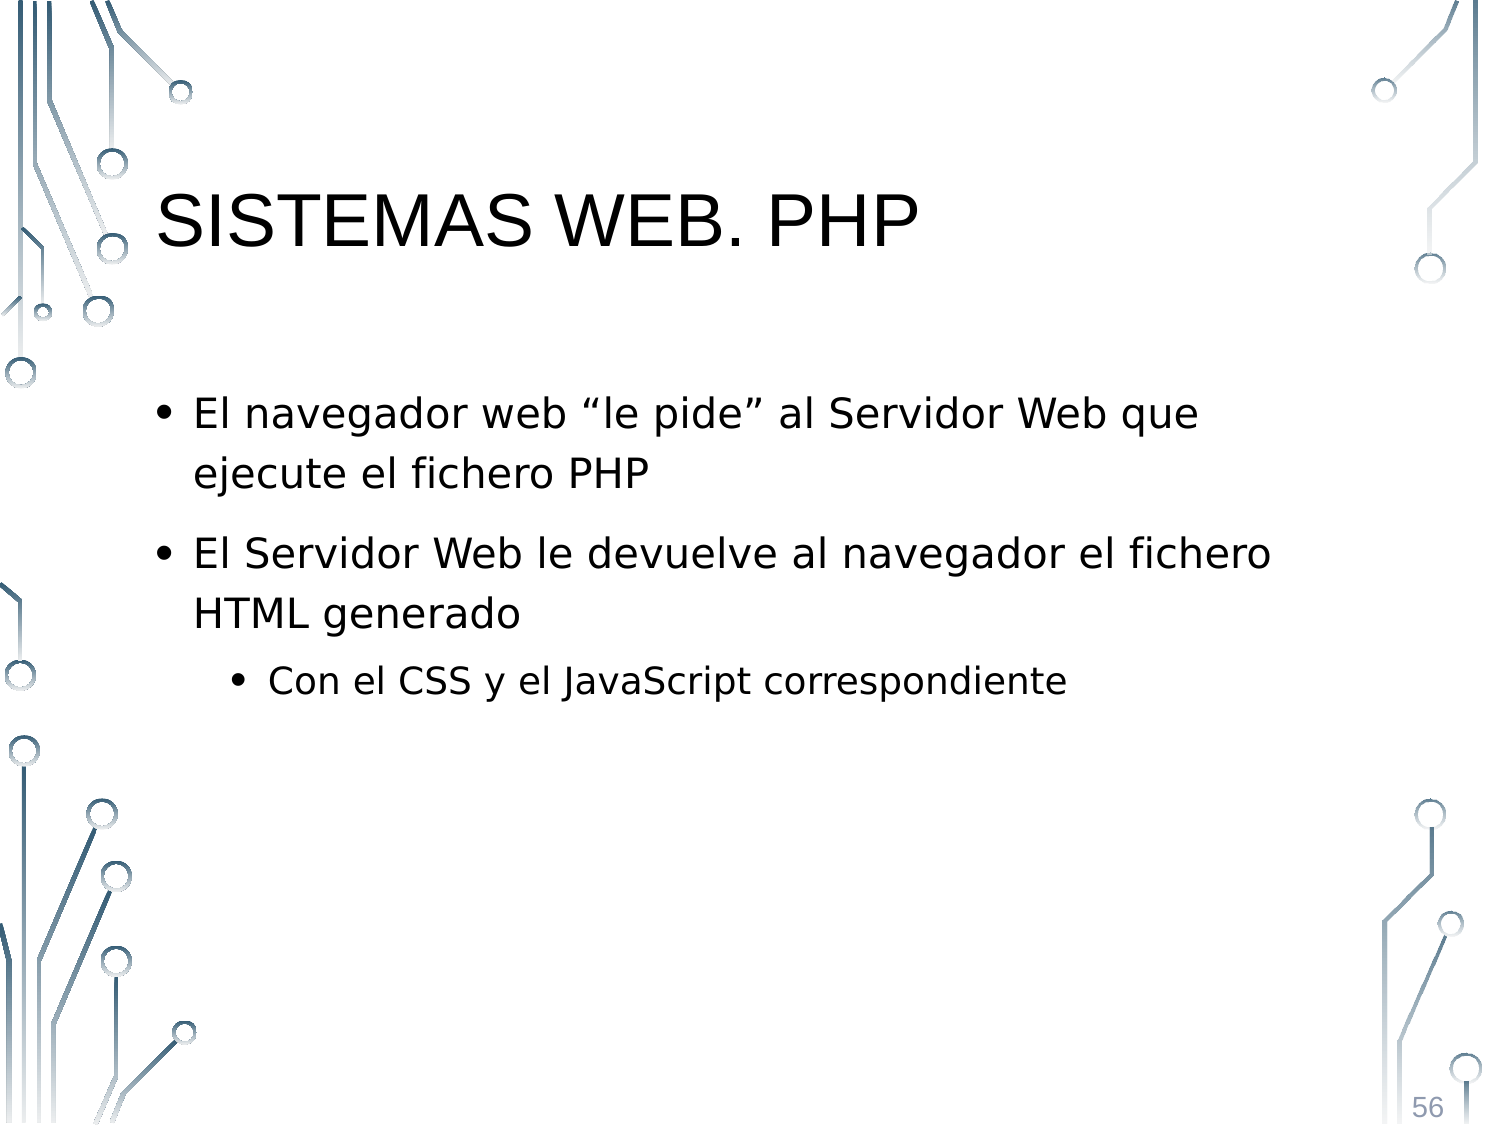

# Sistemas Web. PHP
El navegador web “le pide” al Servidor Web que ejecute el fichero PHP
El Servidor Web le devuelve al navegador el fichero HTML generado
Con el CSS y el JavaScript correspondiente